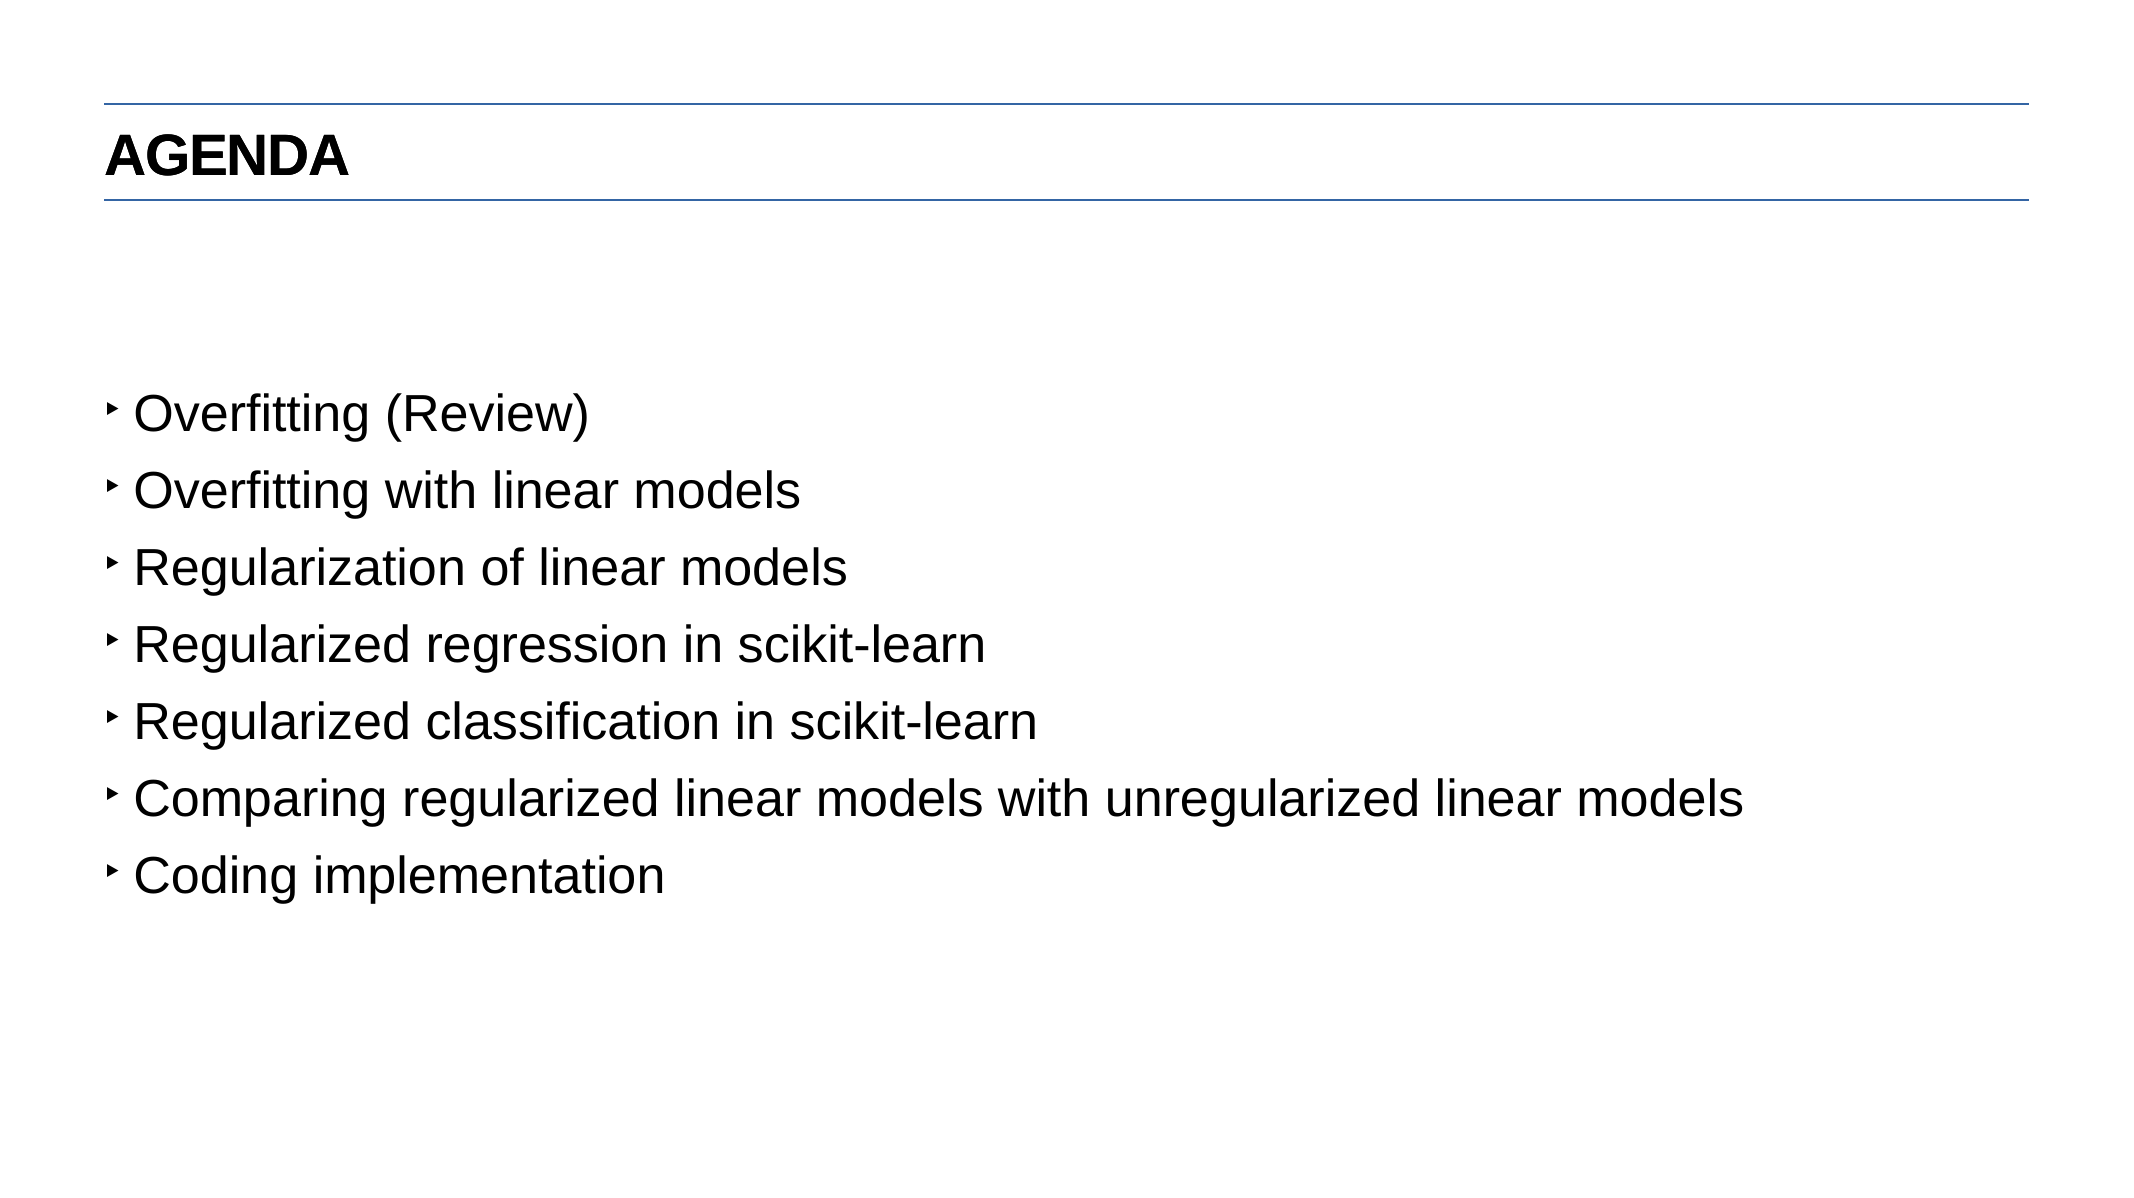

Agenda

Overfitting (Review)
Overfitting with linear models
Regularization of linear models
Regularized regression in scikit-learn
Regularized classification in scikit-learn
Comparing regularized linear models with unregularized linear models
Coding implementation